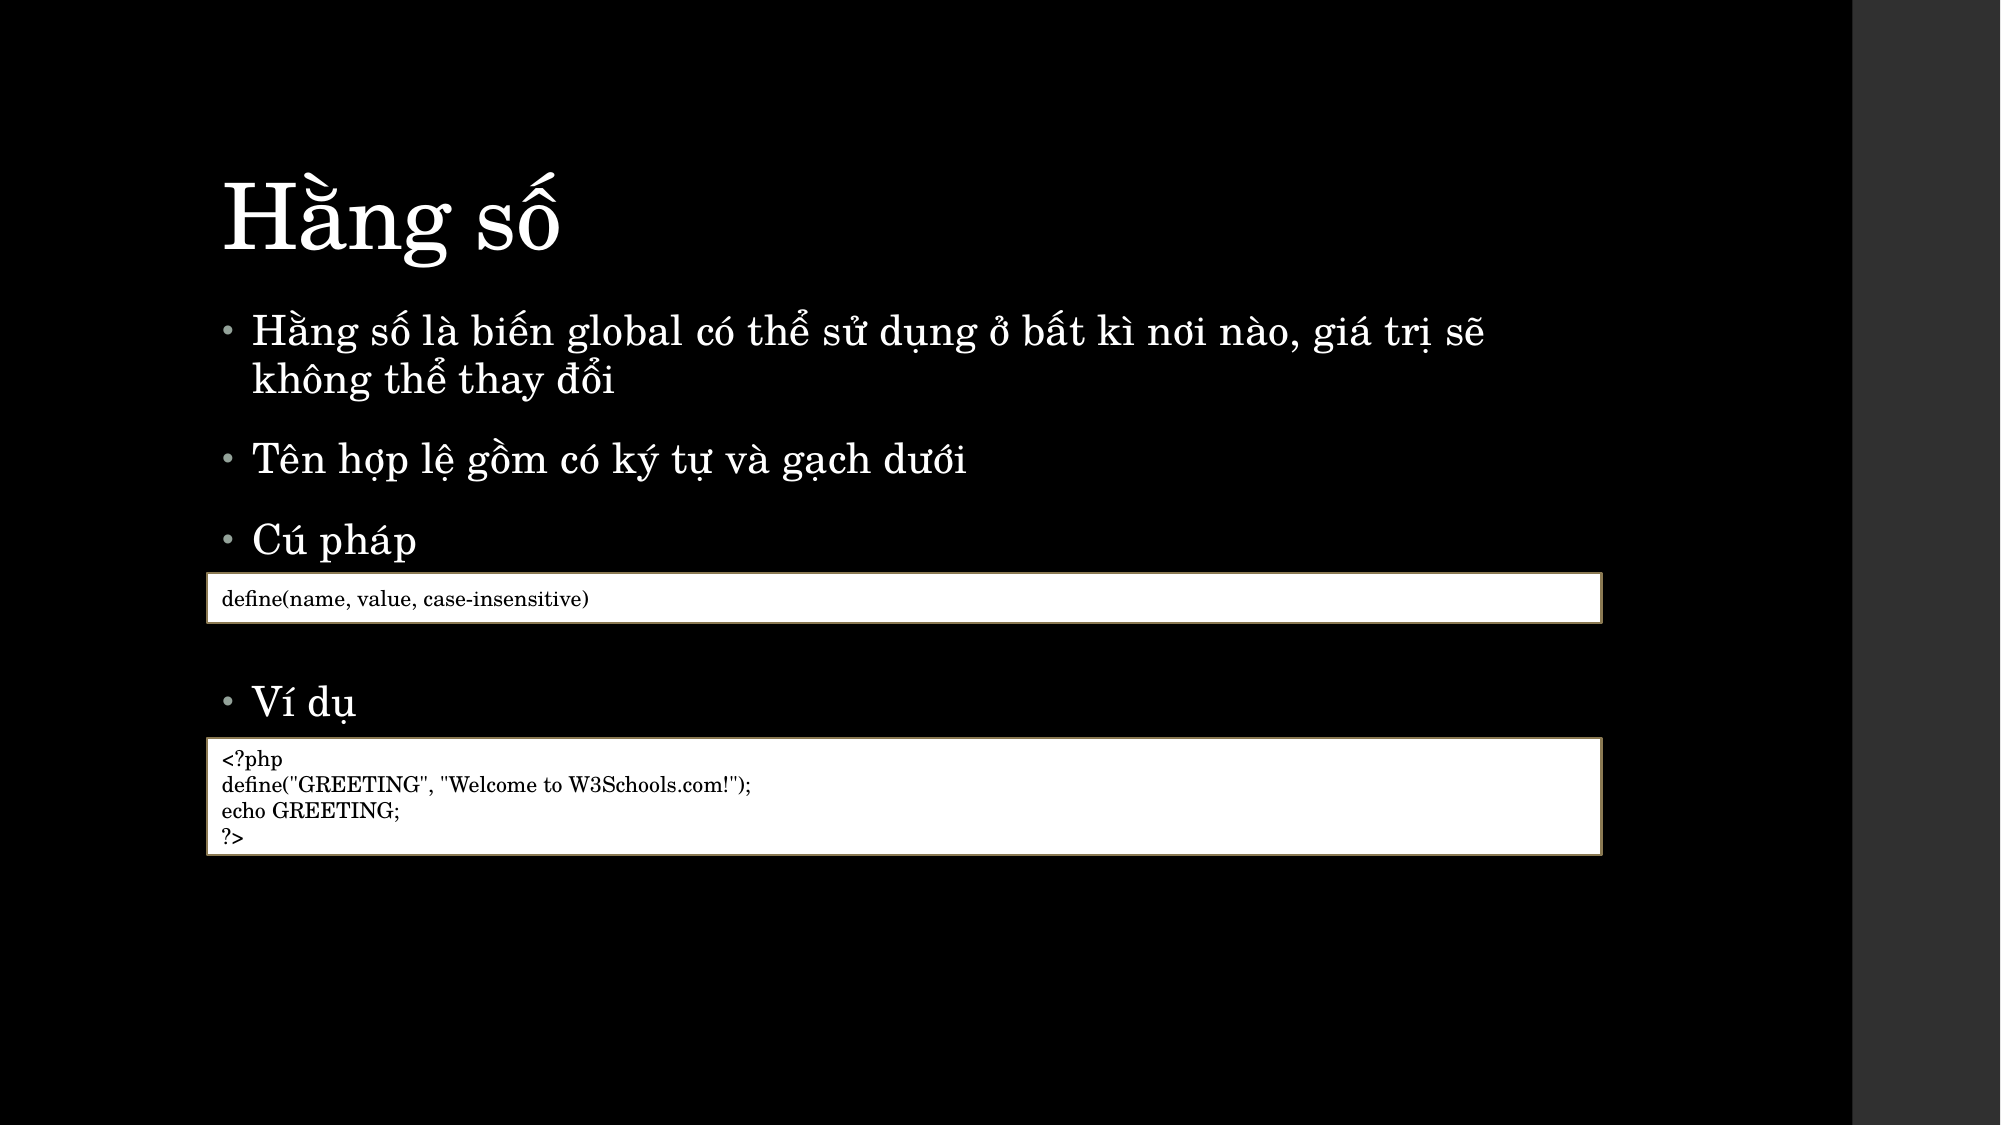

# Hằng số
Hằng số là biến global có thể sử dụng ở bất kì nơi nào, giá trị sẽ không thể thay đổi
Tên hợp lệ gồm có ký tự và gạch dưới
Cú pháp

Ví dụ

define(name, value, case-insensitive)
<?php
define("GREETING", "Welcome to W3Schools.com!");
echo GREETING;
?>